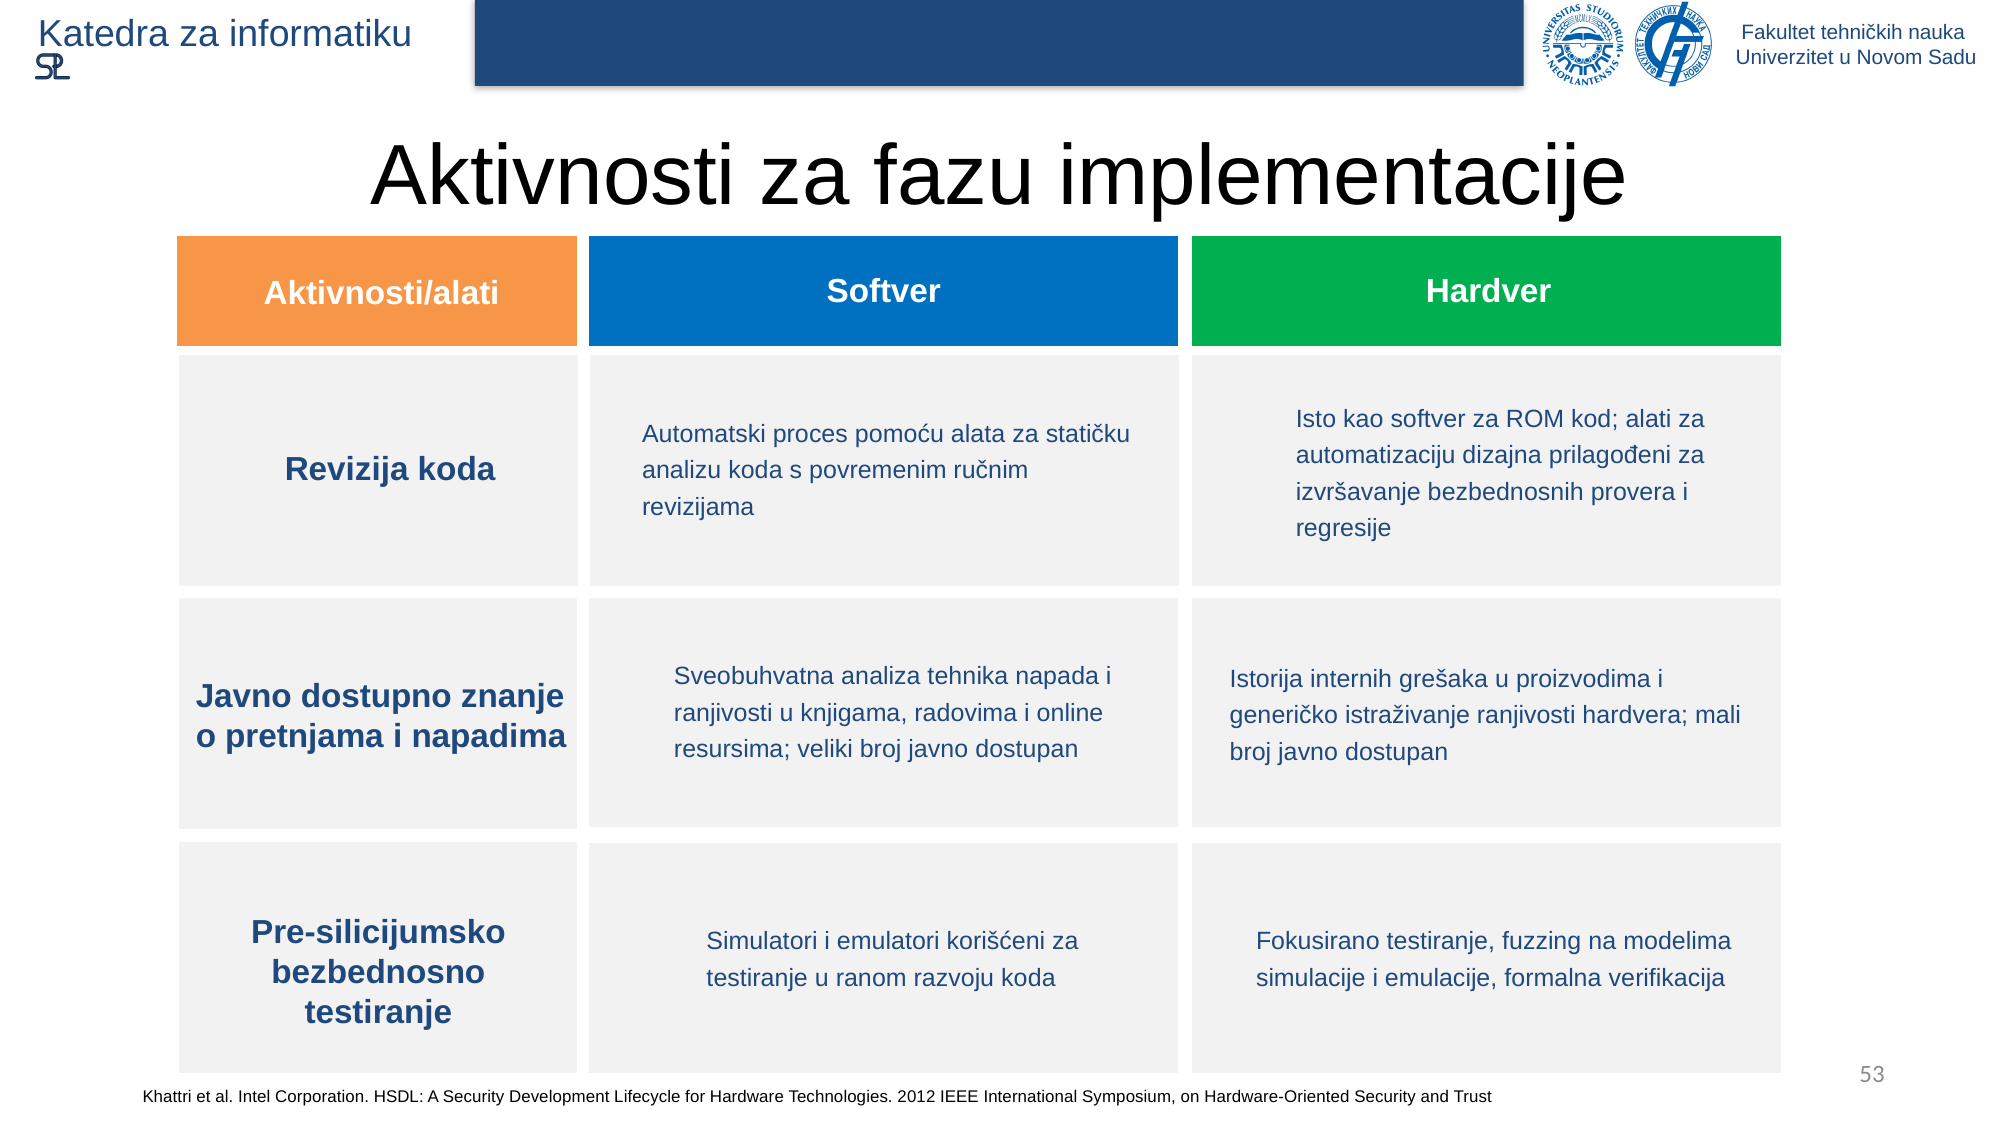

# Aktivnosti za fazu implementacije

Softver
Hardver
Aktivnosti/alati

Isto kao softver za ROM kod; alati za automatizaciju dizajna prilagođeni za izvršavanje bezbednosnih provera i regresije
Automatski proces pomoću alata za statičku analizu koda s povremenim ručnim revizijama
Revizija koda

Sveobuhvatna analiza tehnika napada i ranjivosti u knjigama, radovima i online resursima; veliki broj javno dostupan
Istorija internih grešaka u proizvodima i generičko istraživanje ranjivosti hardvera; mali broj javno dostupan
Javno dostupno znanje
o pretnjama i napadima

Pre-silicijumsko
bezbednosno
testiranje
Simulatori i emulatori korišćeni za testiranje u ranom razvoju koda
Fokusirano testiranje, fuzzing na modelima simulacije i emulacije, formalna verifikacija
53
Khattri et al. Intel Corporation. HSDL: A Security Development Lifecycle for Hardware Technologies. 2012 IEEE International Symposium, on Hardware-Oriented Security and Trust